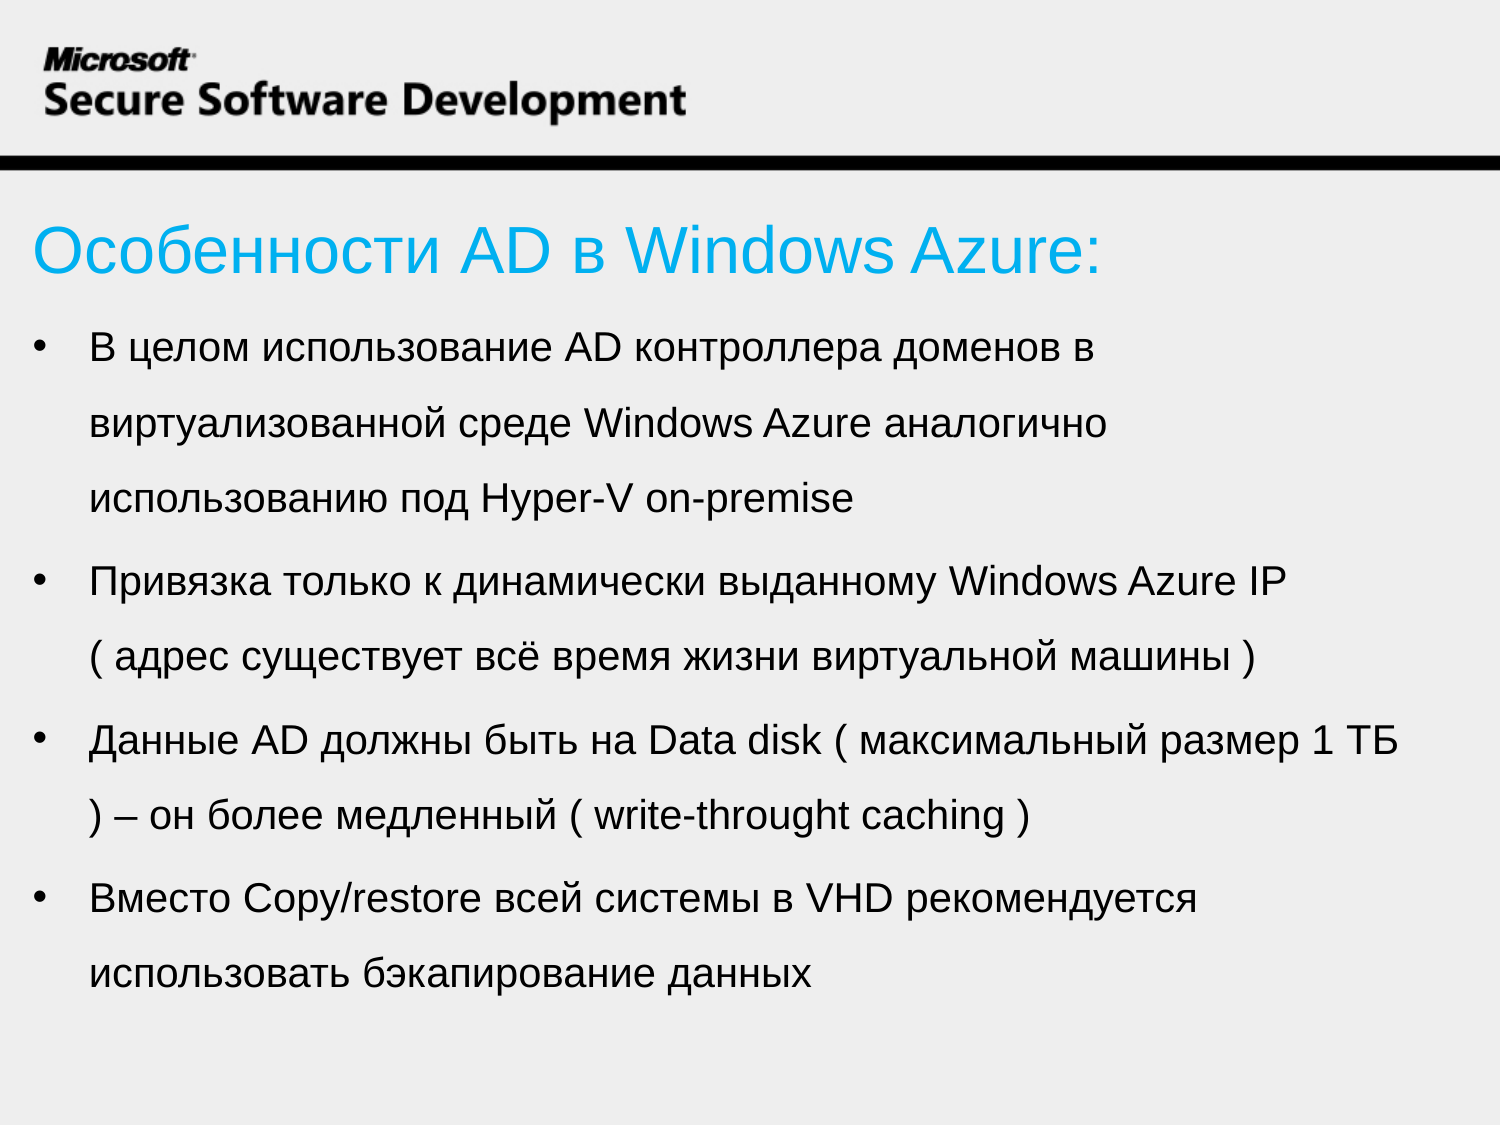

Особенности AD в Windows Azure:
В целом использование AD контроллера доменов в виртуализованной среде Windows Azure аналогично использованию под Hyper-V on-premise
Привязка только к динамически выданному Windows Azure IP ( адрес существует всё время жизни виртуальной машины )
Данные AD должны быть на Data disk ( максимальный размер 1 ТБ ) – он более медленный ( write-throught caching )
Вместо Copy/restore всей системы в VHD рекомендуется использовать бэкапирование данных